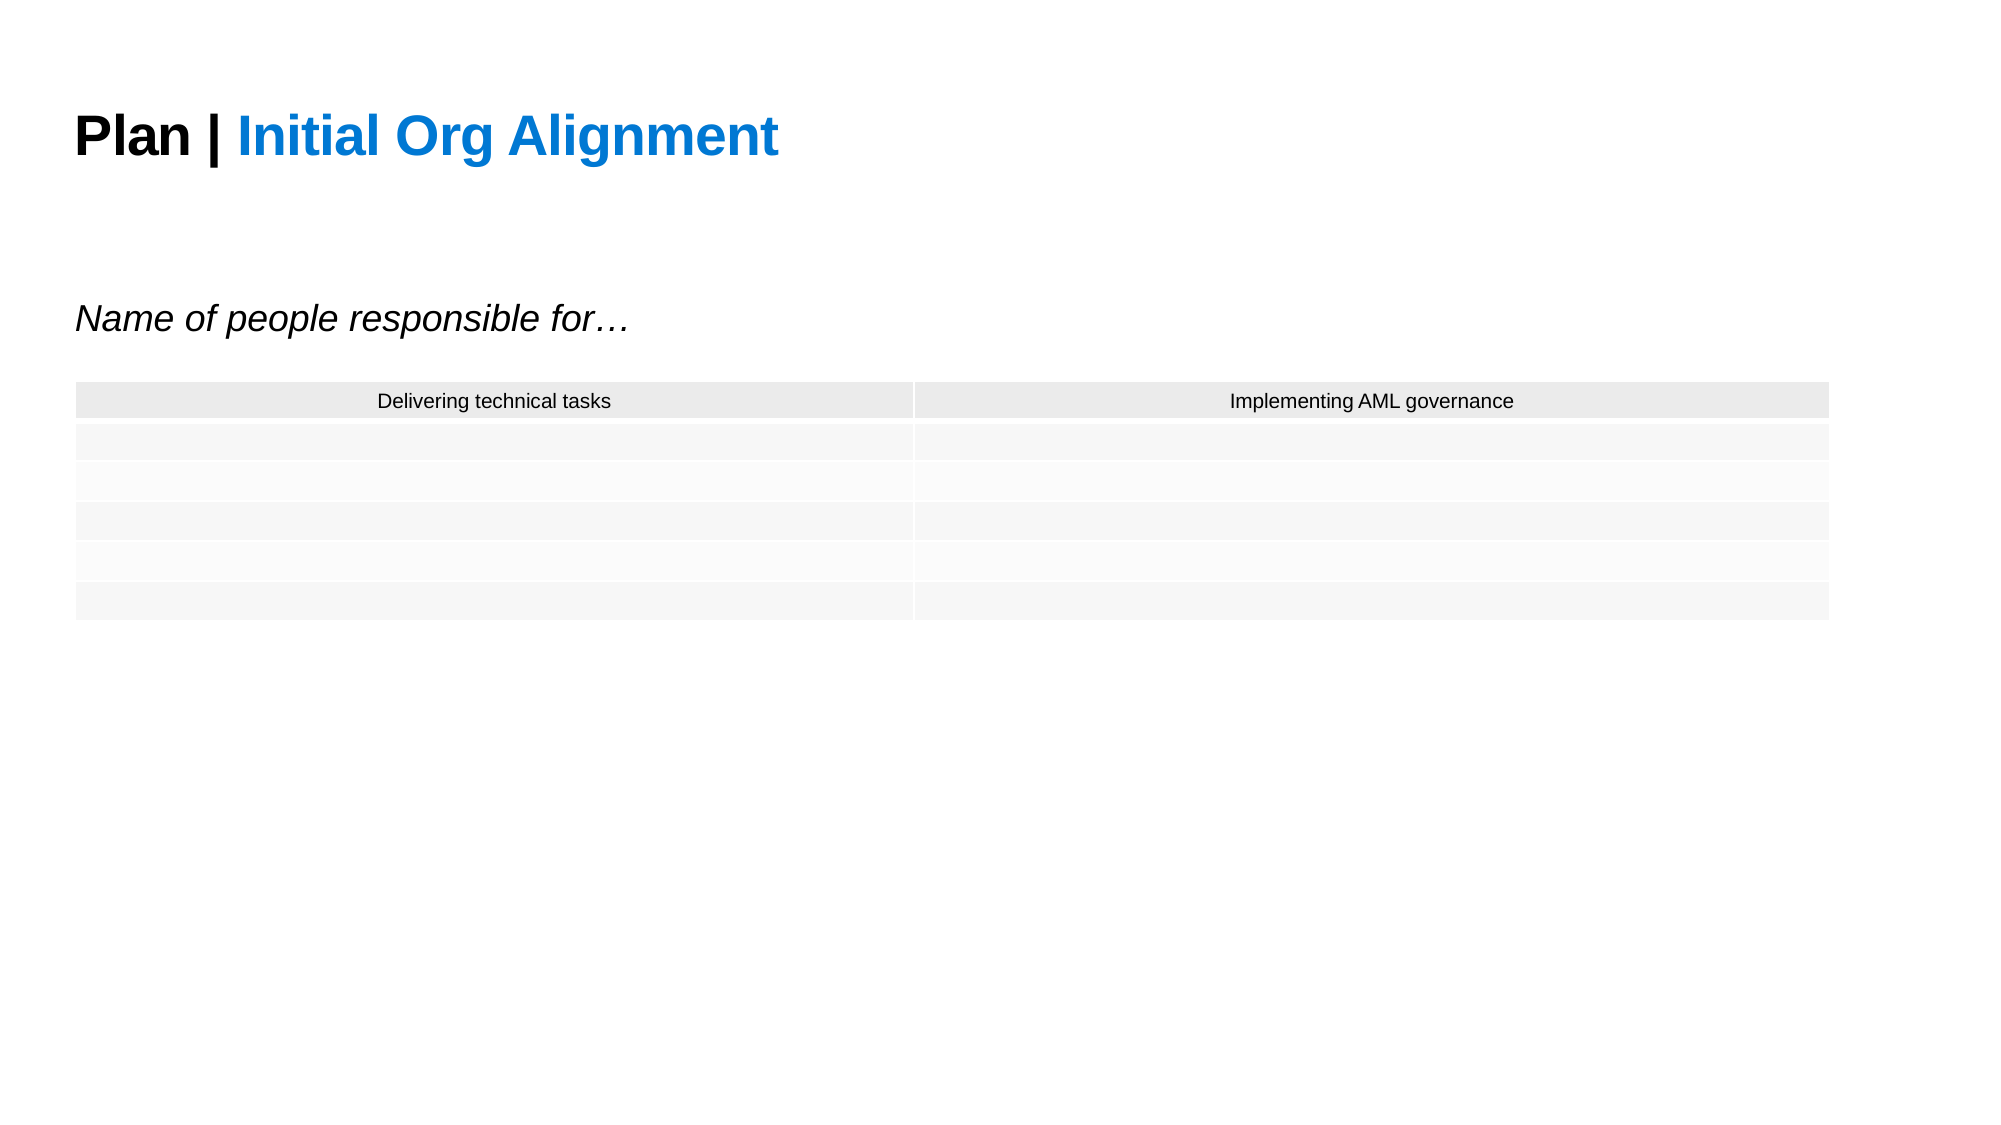

# Plan | Initial Org Alignment
Name of people responsible for…
| Delivering technical tasks | Implementing AML governance |
| --- | --- |
|  |  |
|  |  |
|  |  |
|  |  |
|  |  |